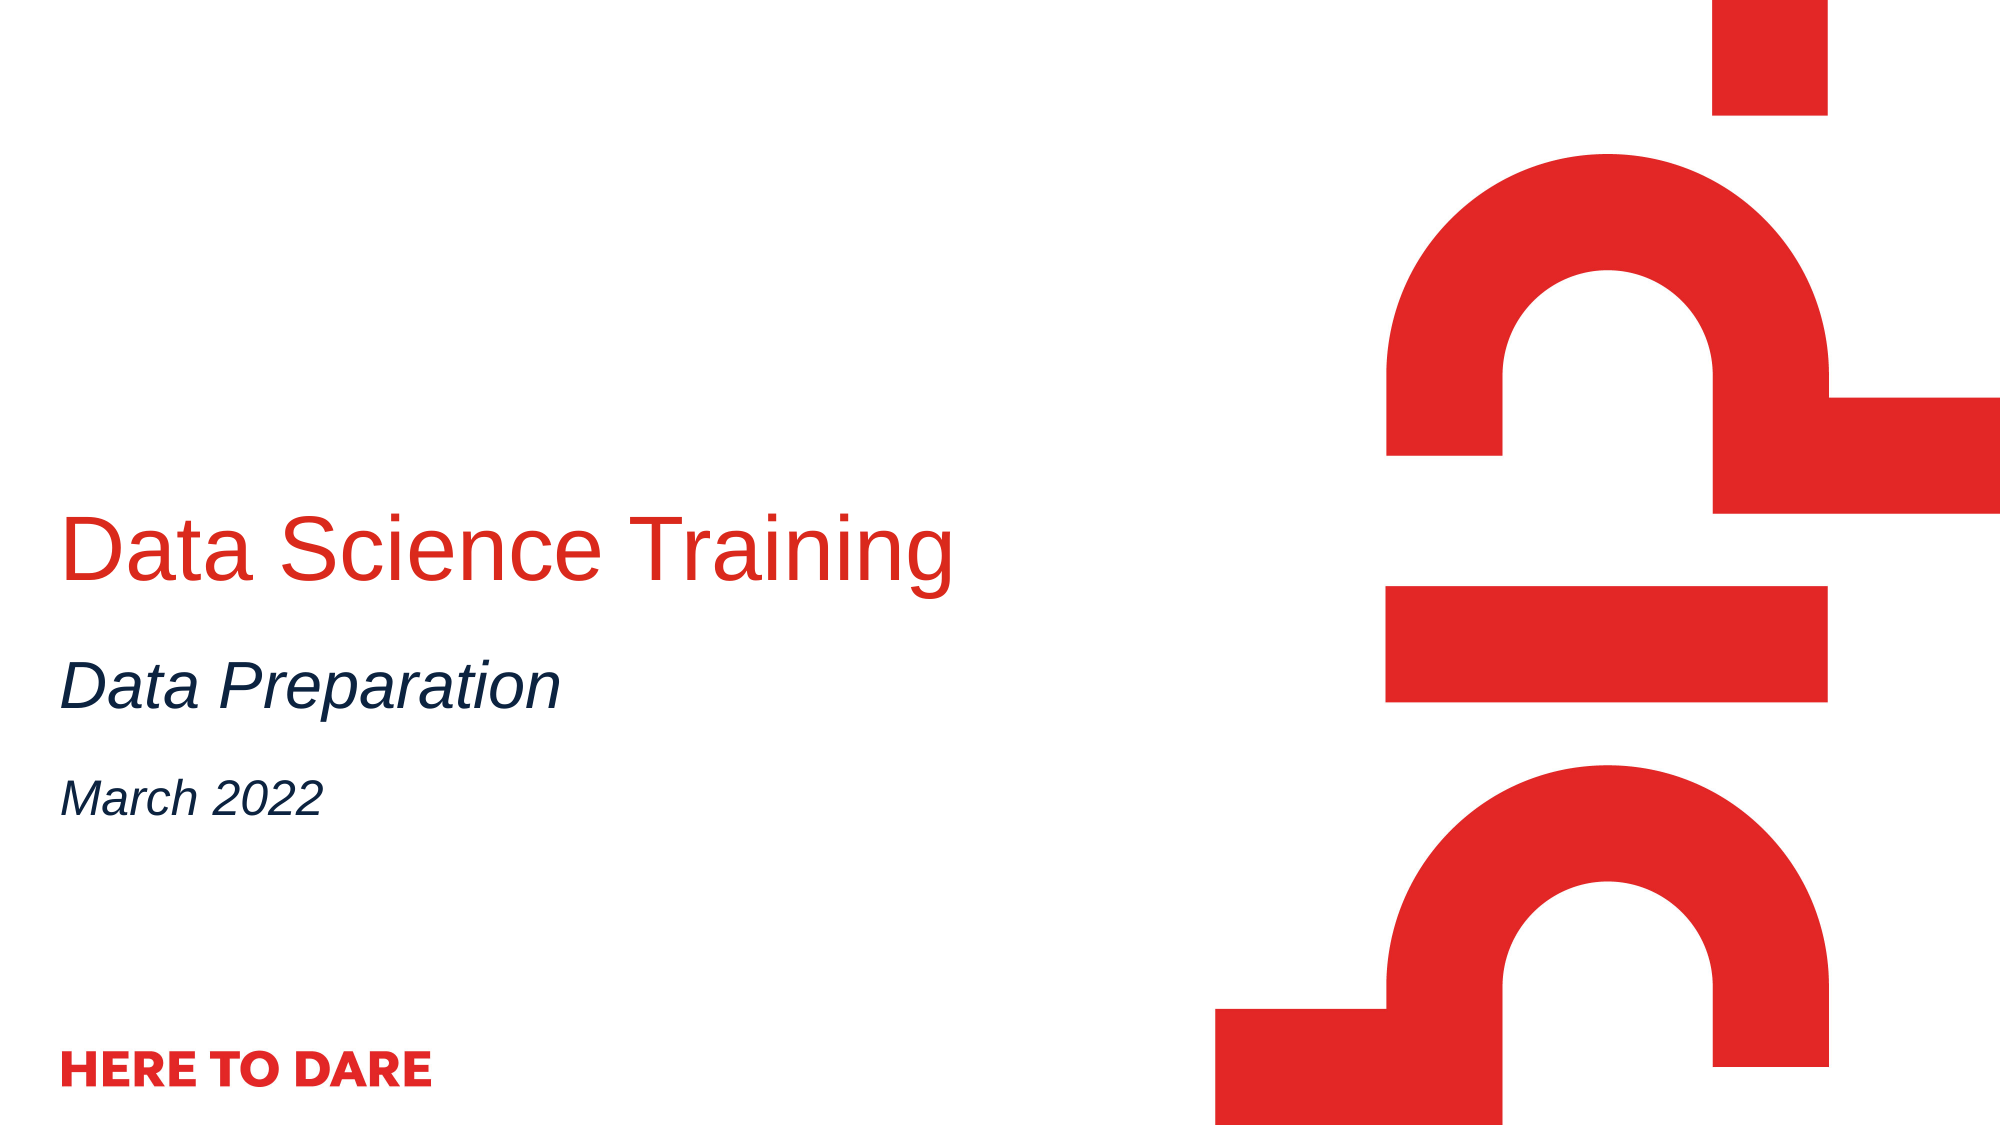

# Data Science Training
Data Preparation
March 2022